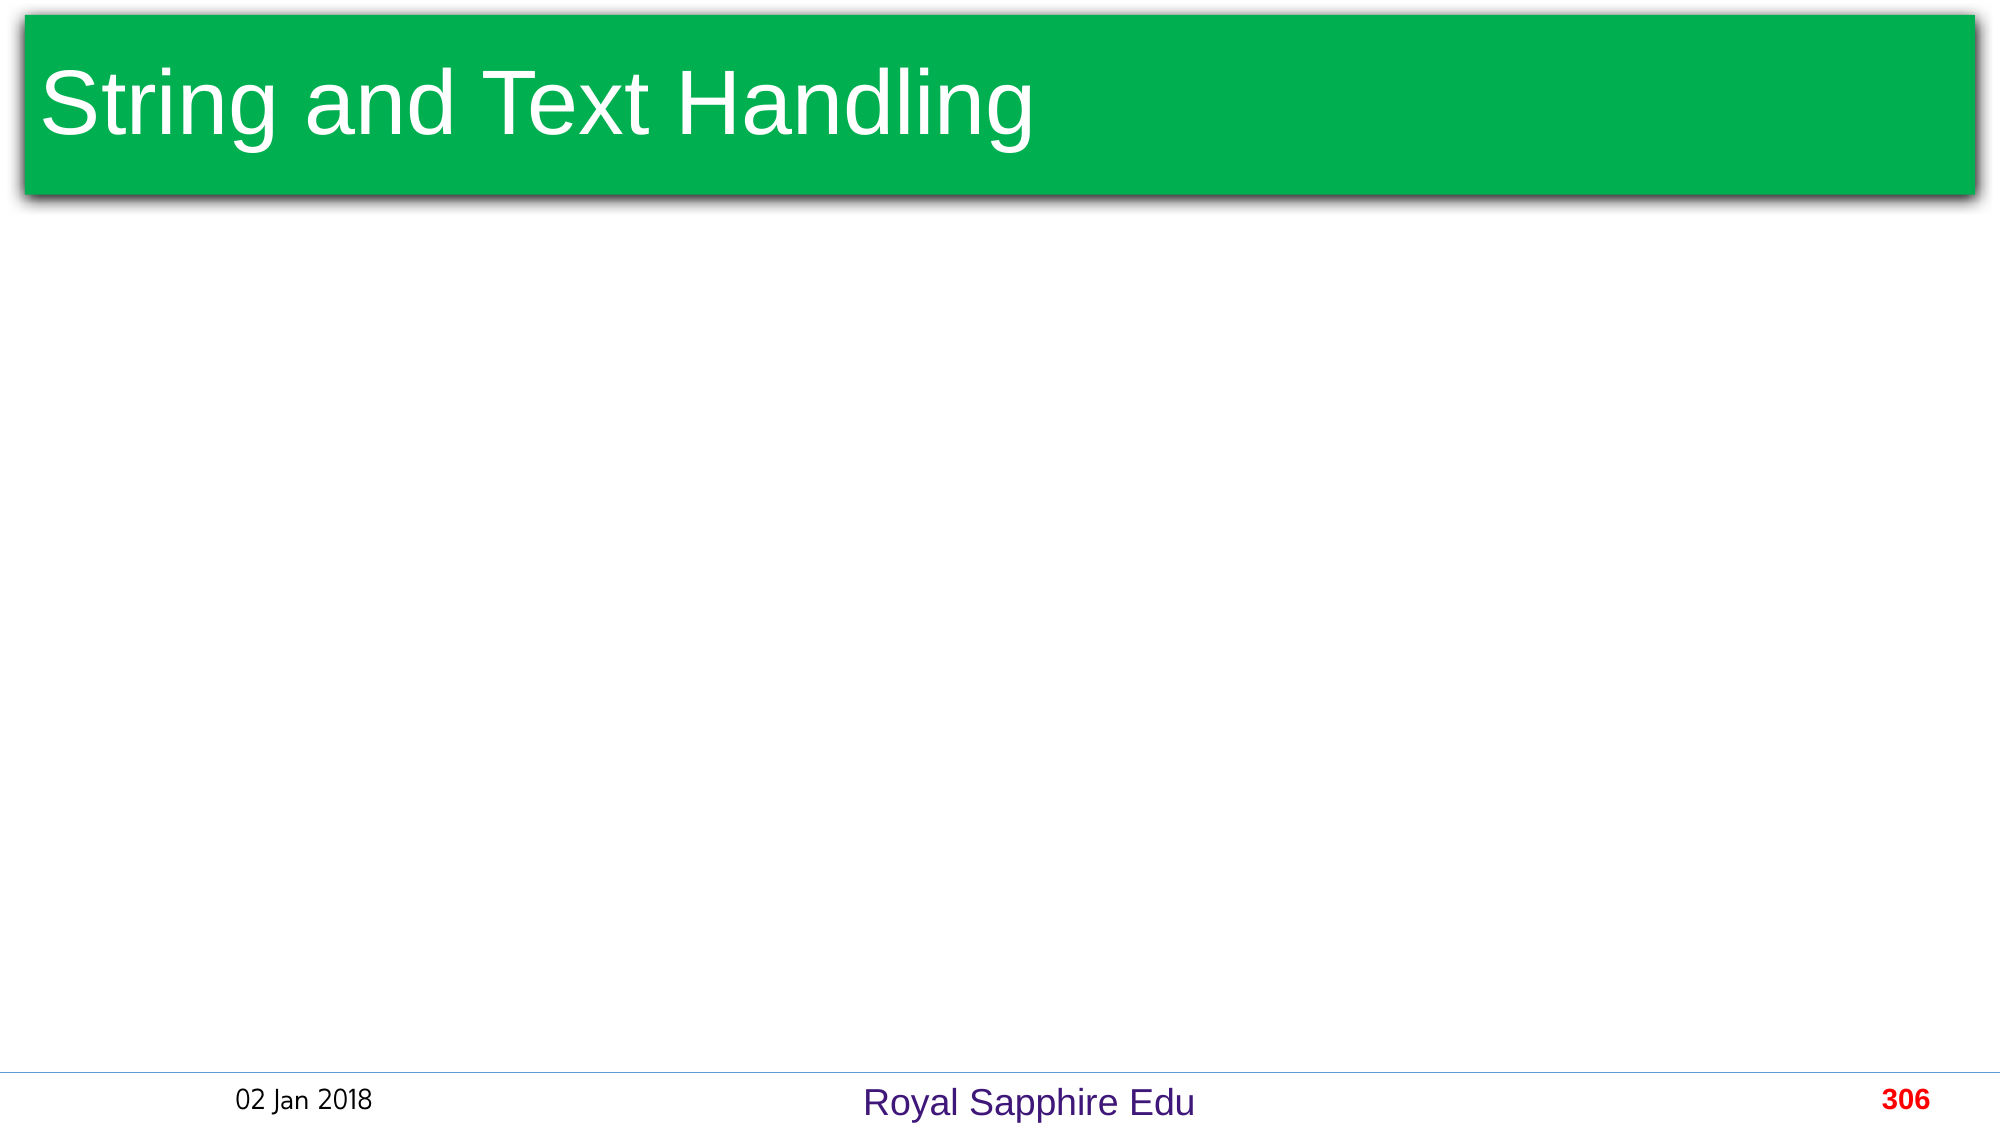

# String and Text Handling

02 Jan 2018
306